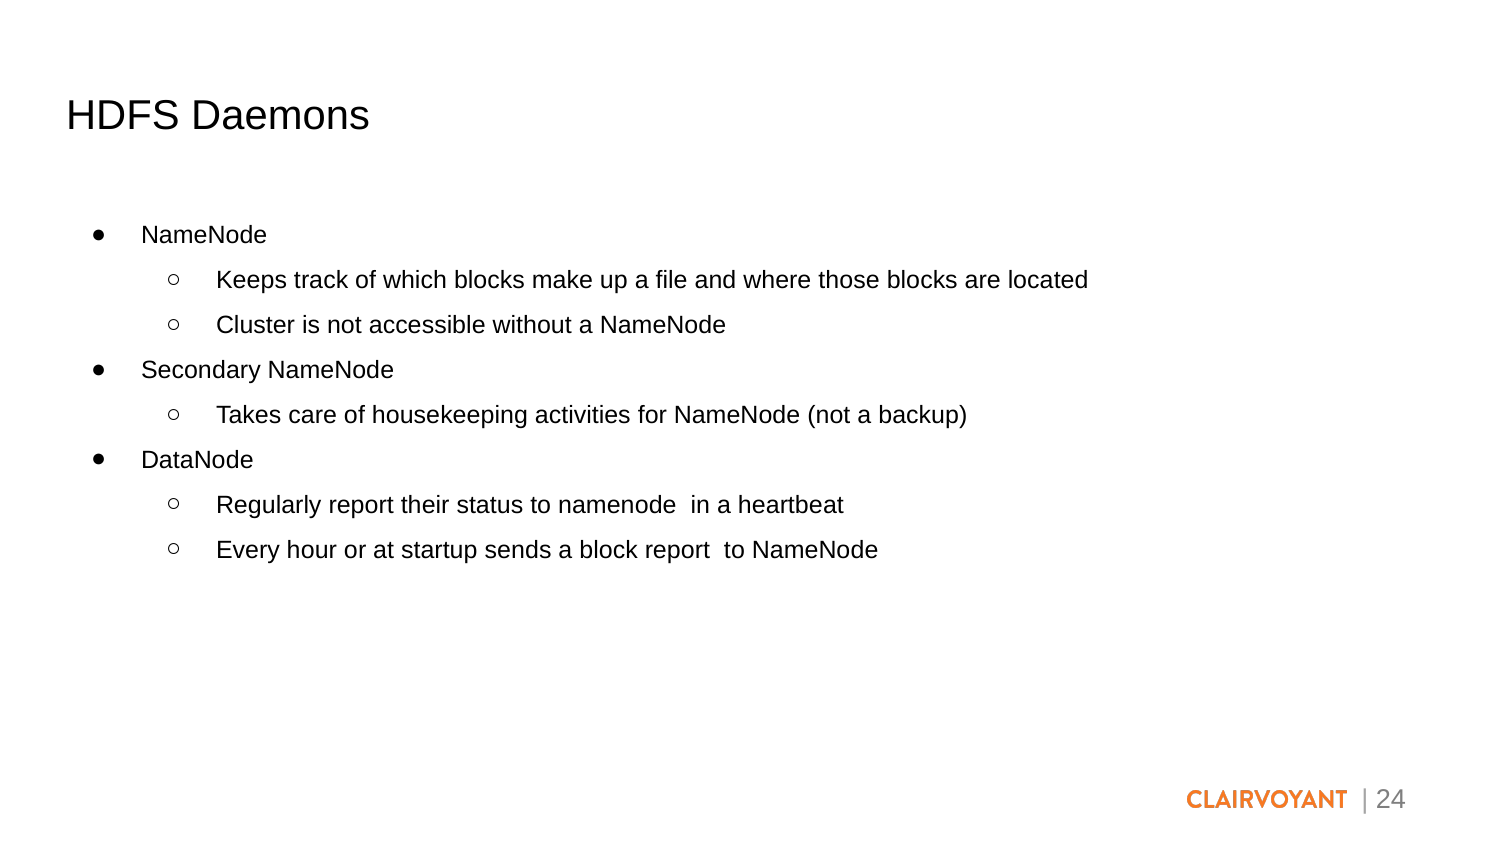

# HDFS Daemons

NameNode
Keeps track of which blocks make up a file and where those blocks are located
Cluster is not accessible without a NameNode
Secondary NameNode
Takes care of housekeeping activities for NameNode (not a backup)
DataNode
Regularly report their status to namenode  in a heartbeat
Every hour or at startup sends a block report  to NameNode